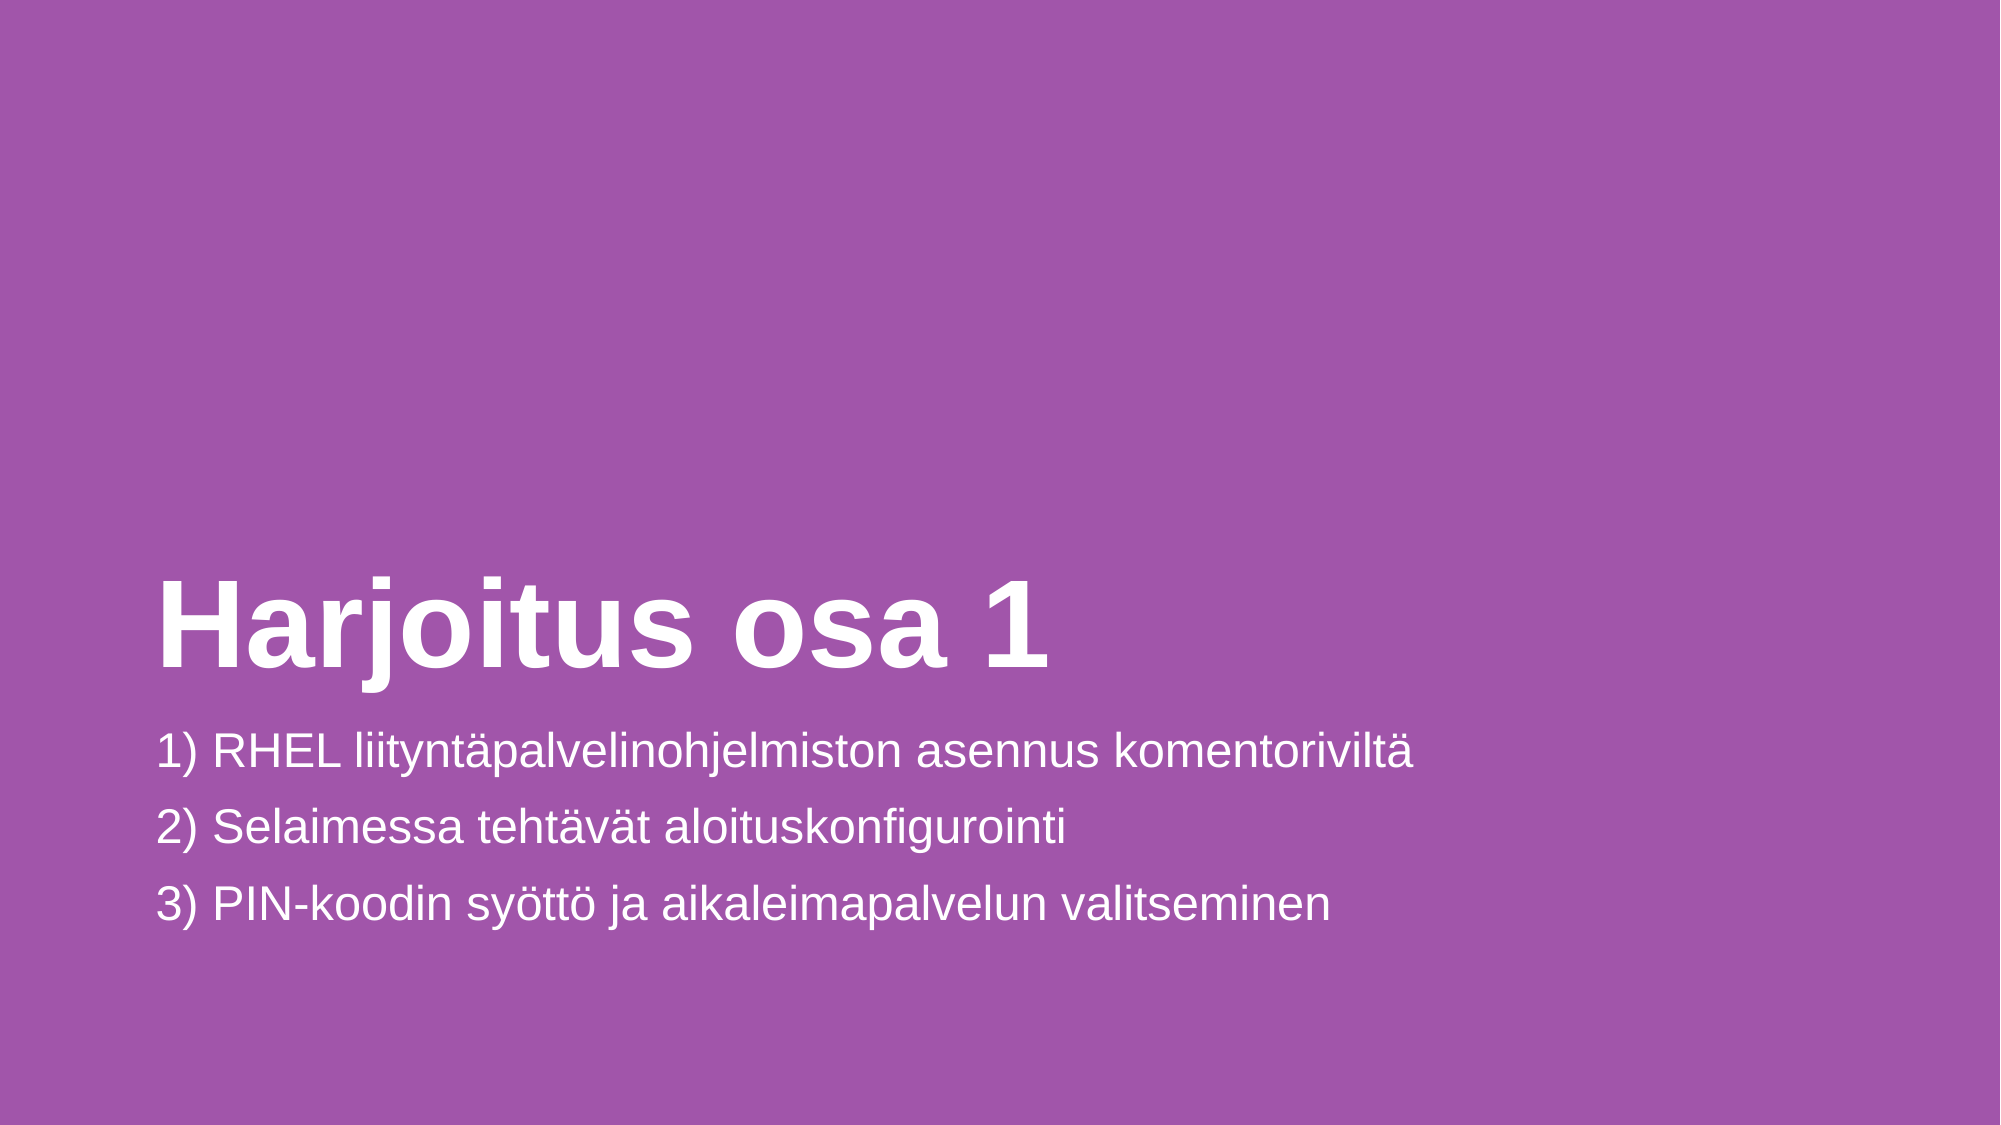

# Harjoitus osa 1
1) RHEL liityntäpalvelinohjelmiston asennus komentoriviltä
2) Selaimessa tehtävät aloituskonfigurointi
3) PIN-koodin syöttö ja aikaleimapalvelun valitseminen